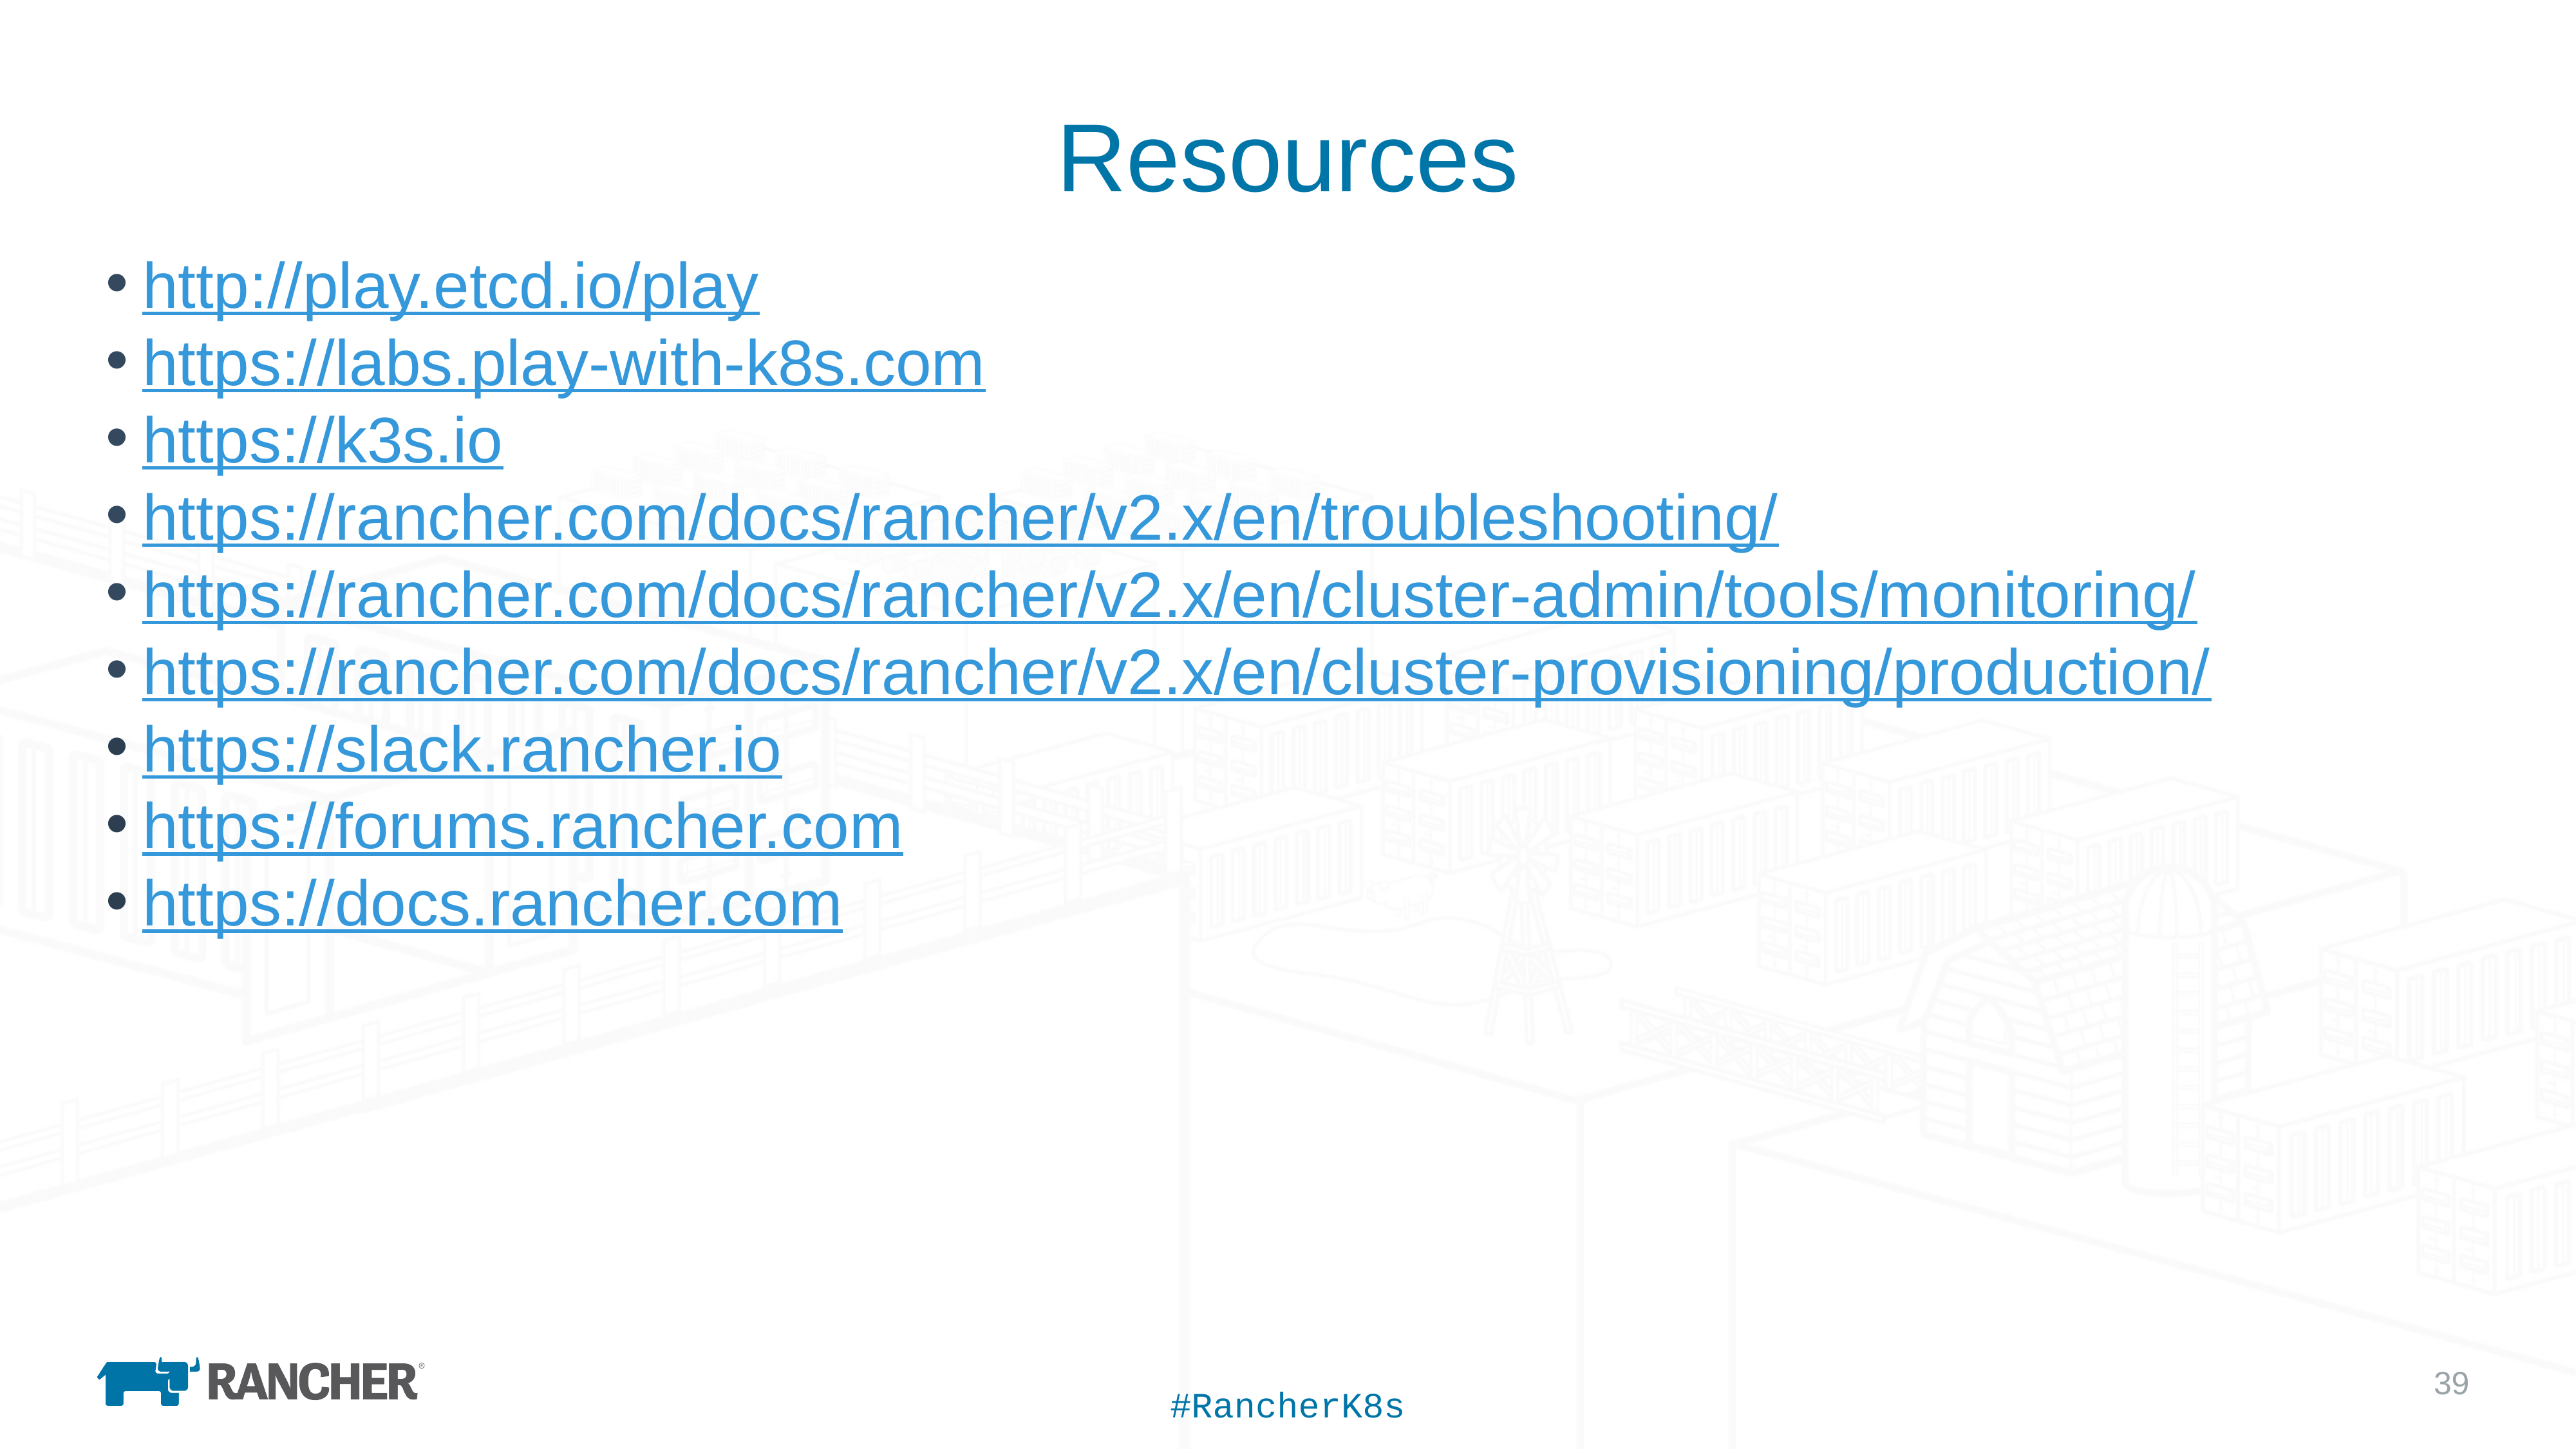

# Resources
http://play.etcd.io/play
https://labs.play-with-k8s.com
https://k3s.io
https://rancher.com/docs/rancher/v2.x/en/troubleshooting/
https://rancher.com/docs/rancher/v2.x/en/cluster-admin/tools/monitoring/
https://rancher.com/docs/rancher/v2.x/en/cluster-provisioning/production/
https://slack.rancher.io
https://forums.rancher.com
https://docs.rancher.com
#RancherK8s